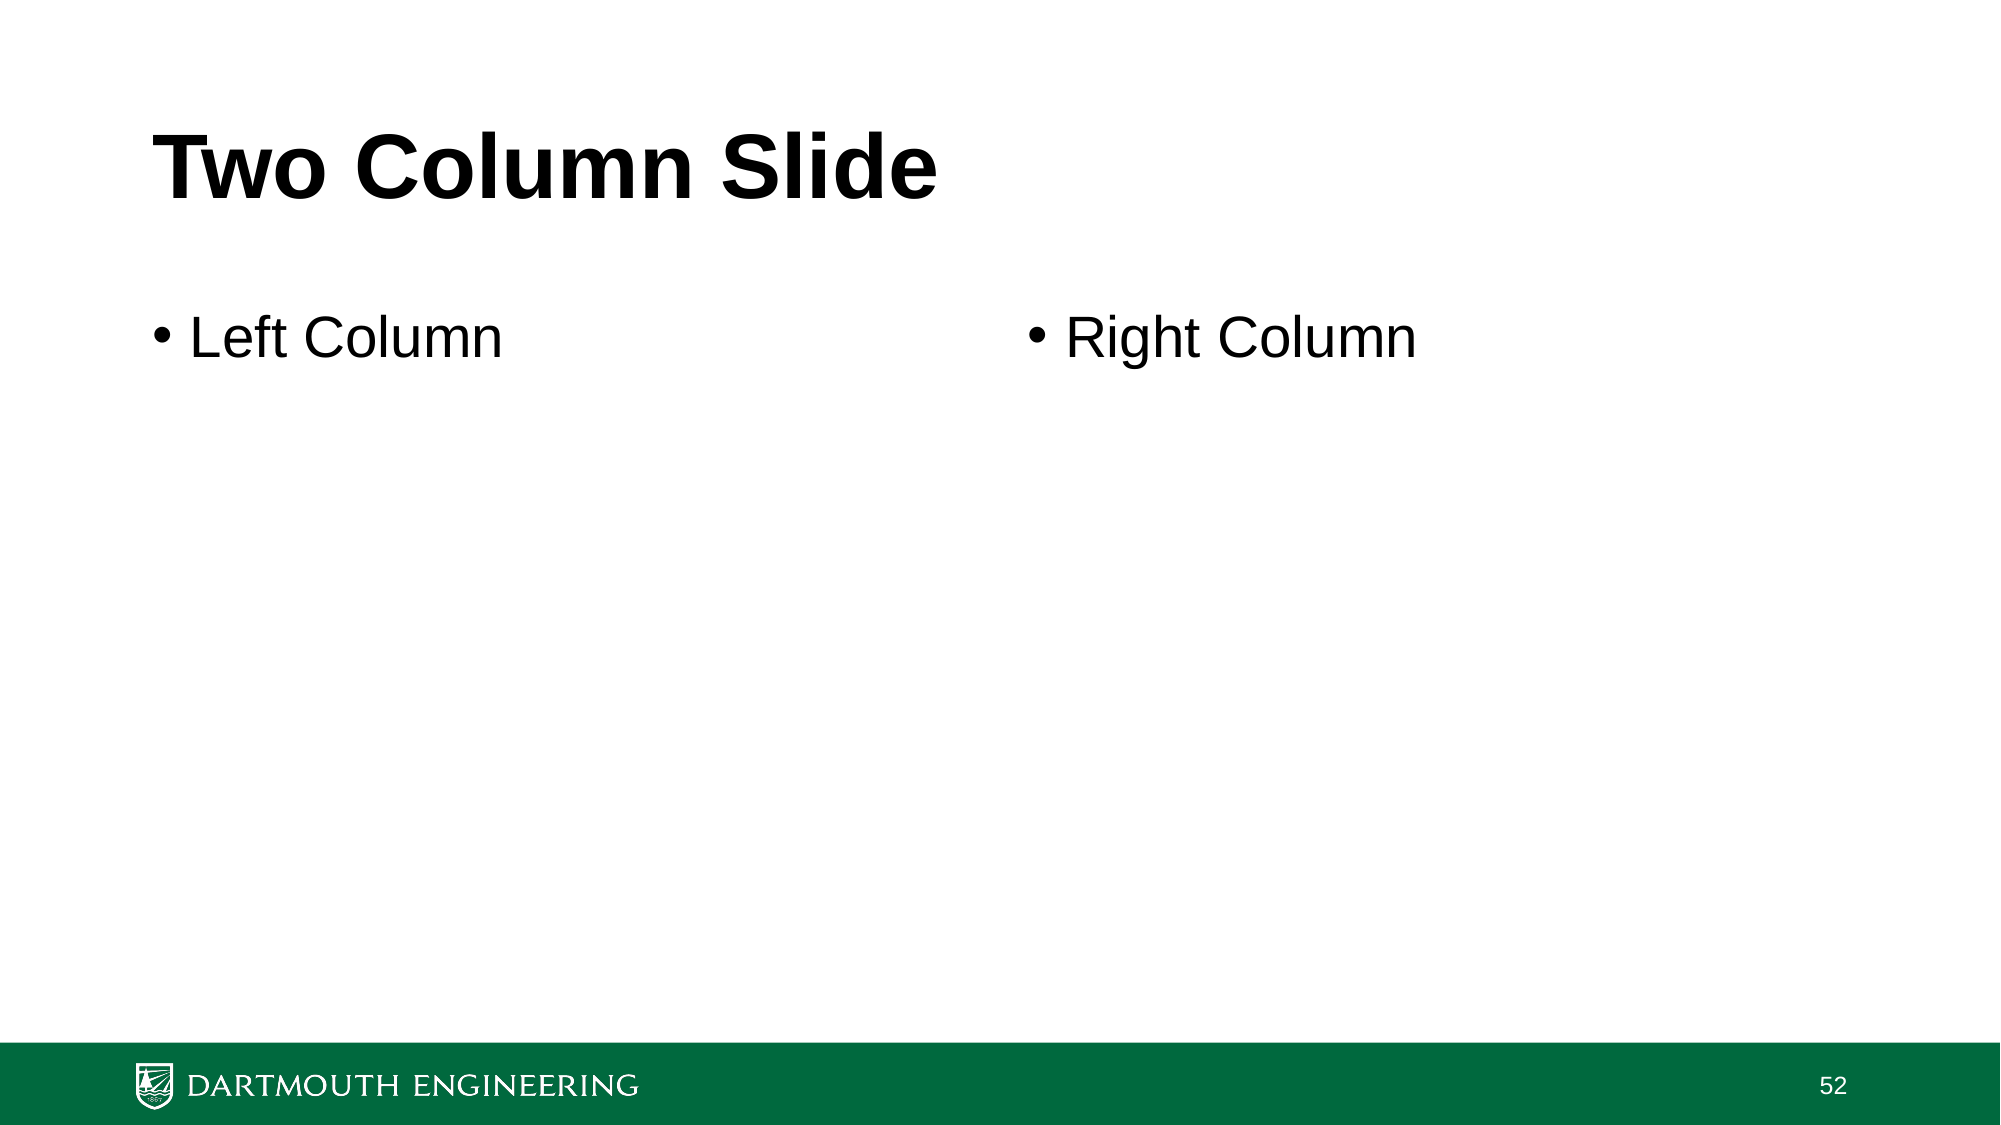

# Two Column Slide
Left Column
Right Column
52